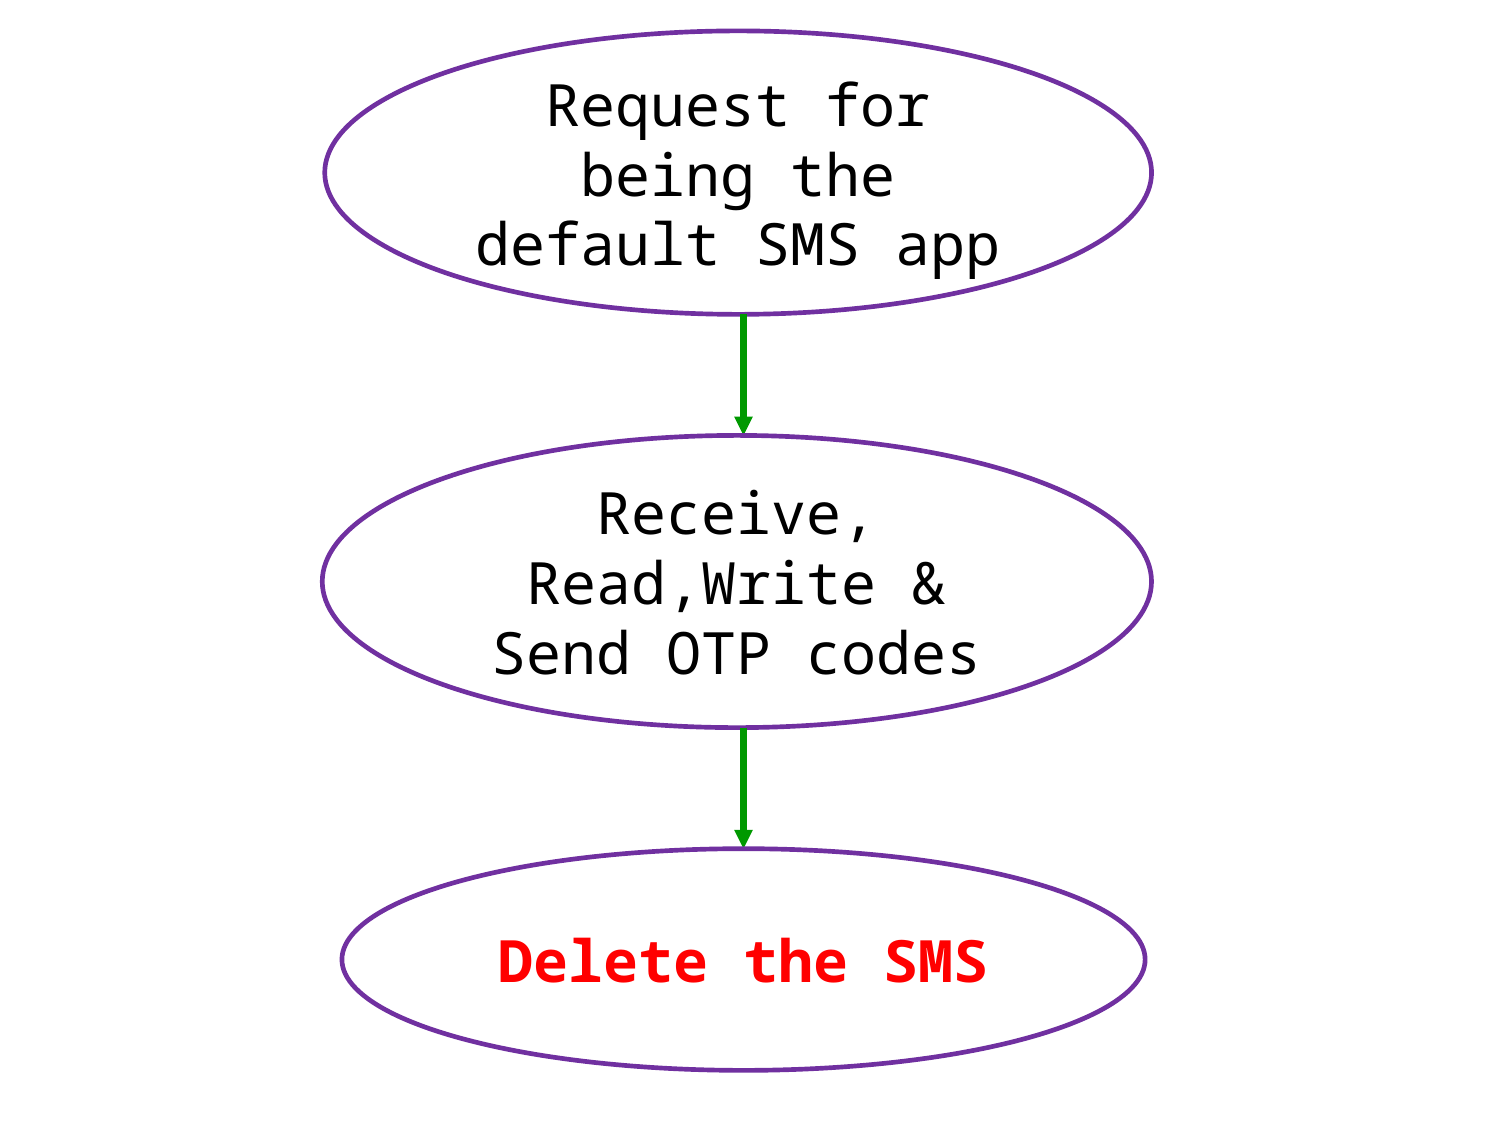

Request for being the default SMS app
Receive, Read,Write & Send OTP codes
Delete the SMS